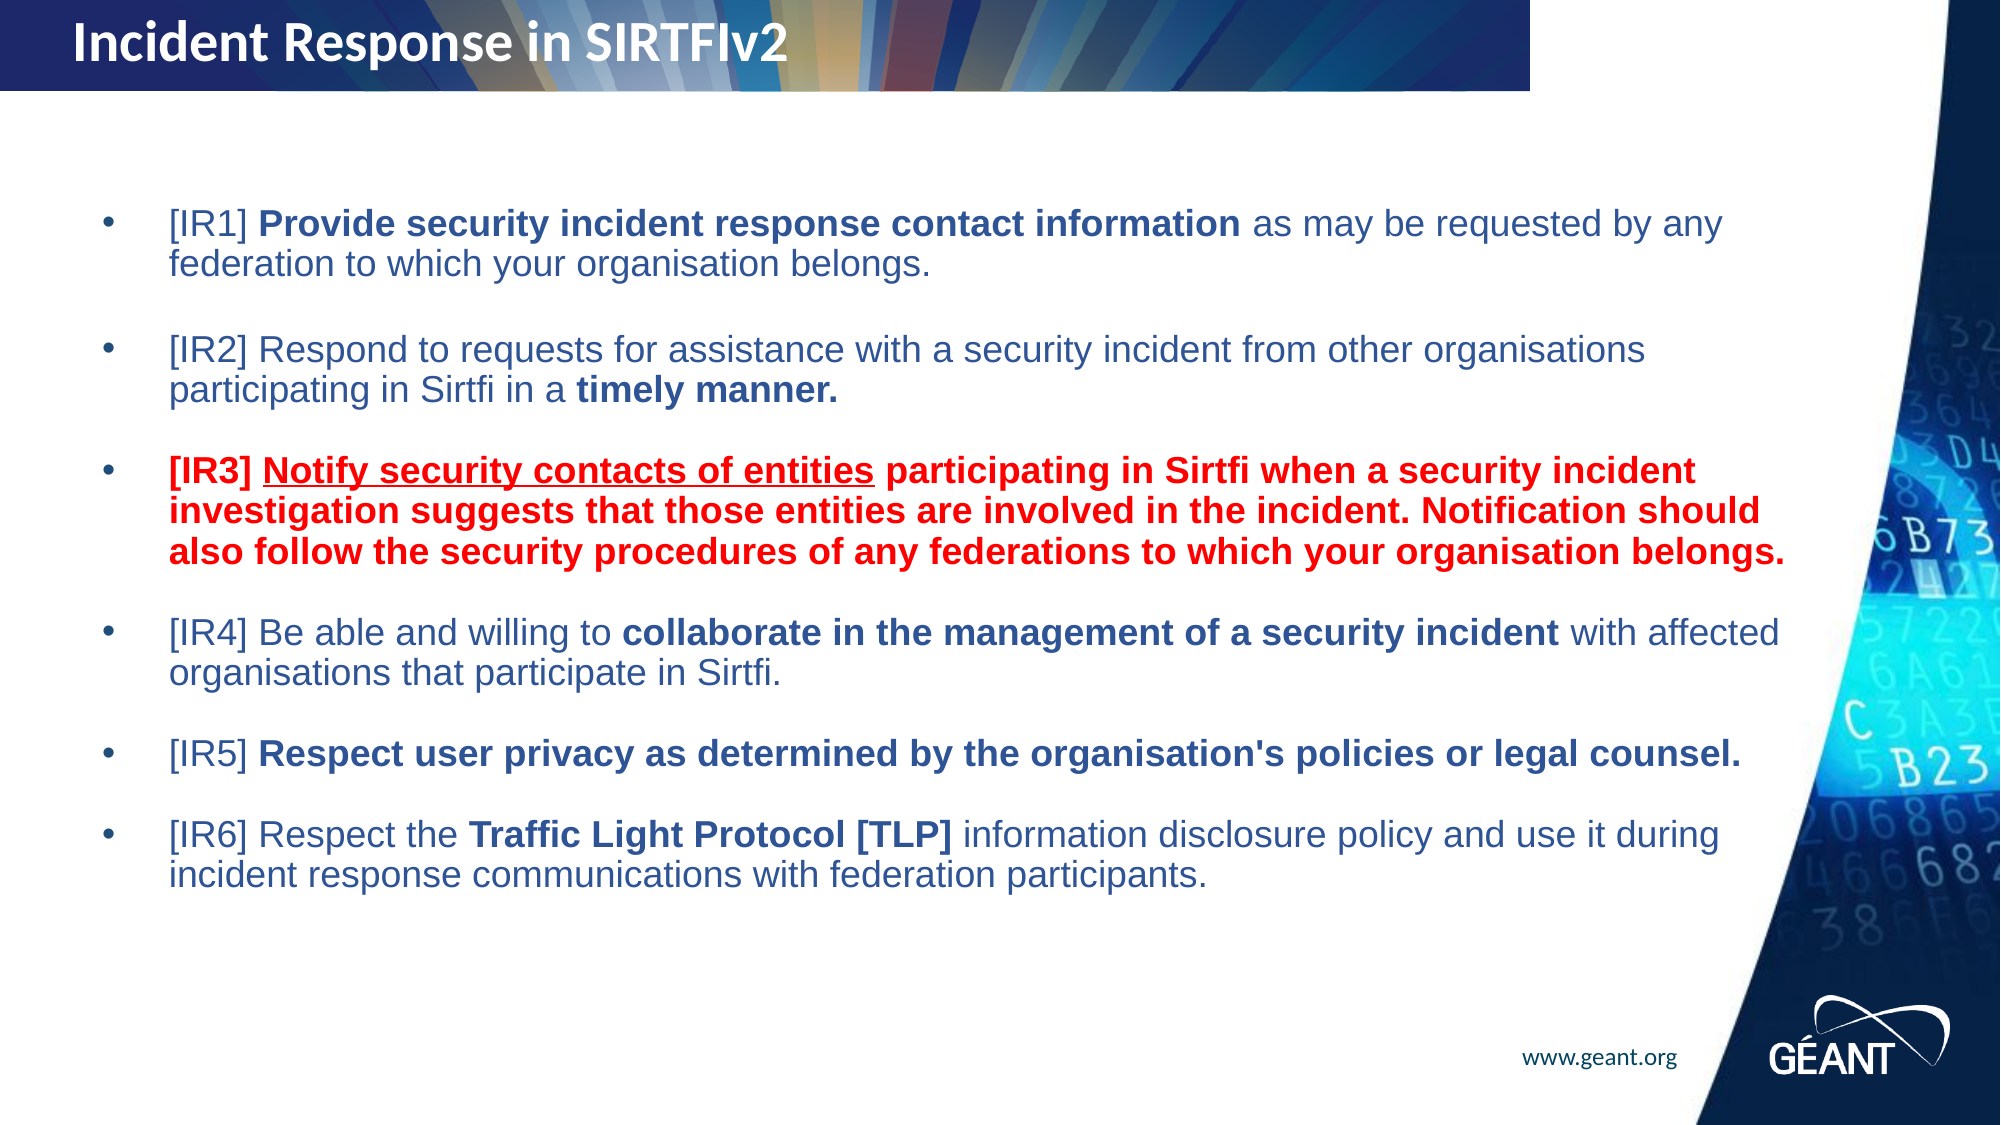

# Incident Response in SIRTFIv2
[IR1] Provide security incident response contact information as may be requested by any federation to which your organisation belongs.
[IR2] Respond to requests for assistance with a security incident from other organisations participating in Sirtfi in a timely manner.
[IR3] Notify security contacts of entities participating in Sirtfi when a security incident investigation suggests that those entities are involved in the incident. Notification should also follow the security procedures of any federations to which your organisation belongs.
[IR4] Be able and willing to collaborate in the management of a security incident with affected organisations that participate in Sirtfi.
[IR5] Respect user privacy as determined by the organisation's policies or legal counsel.
[IR6] Respect the Traffic Light Protocol [TLP] information disclosure policy and use it during incident response communications with federation participants.